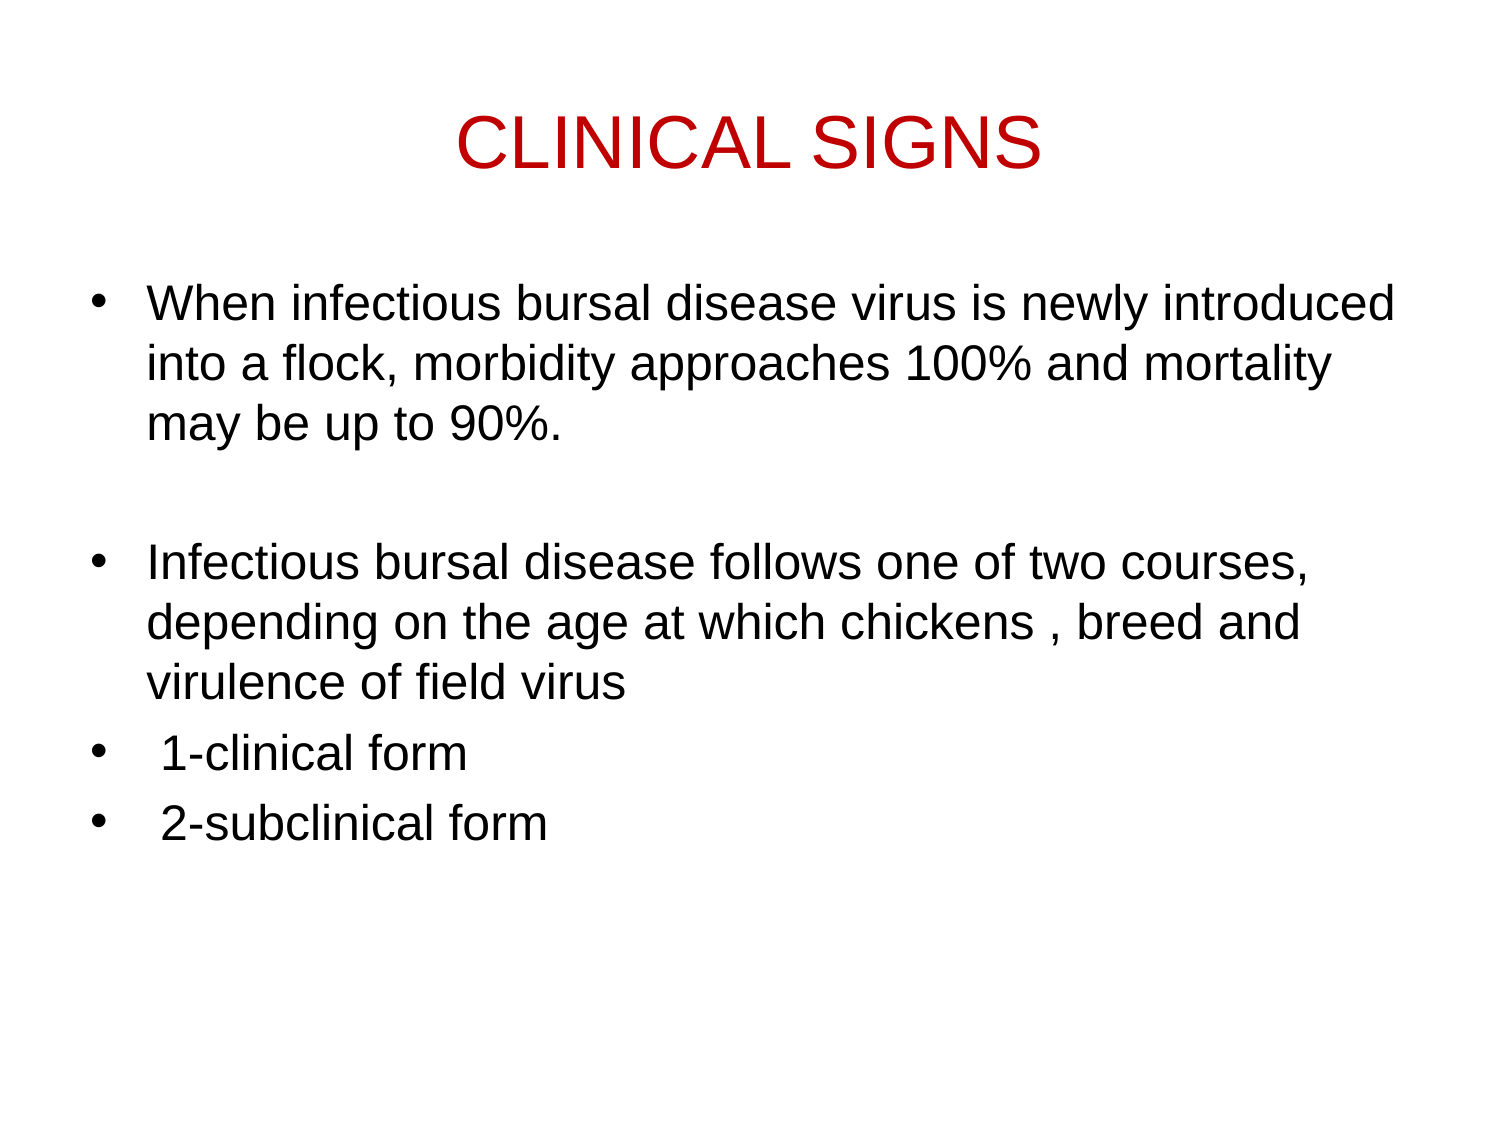

# CLINICAL SIGNS
When infectious bursal disease virus is newly introduced into a flock, morbidity approaches 100% and mortality may be up to 90%.

Infectious bursal disease follows one of two courses, depending on the age at which chickens , breed and virulence of field virus
 1-clinical form
 2-subclinical form